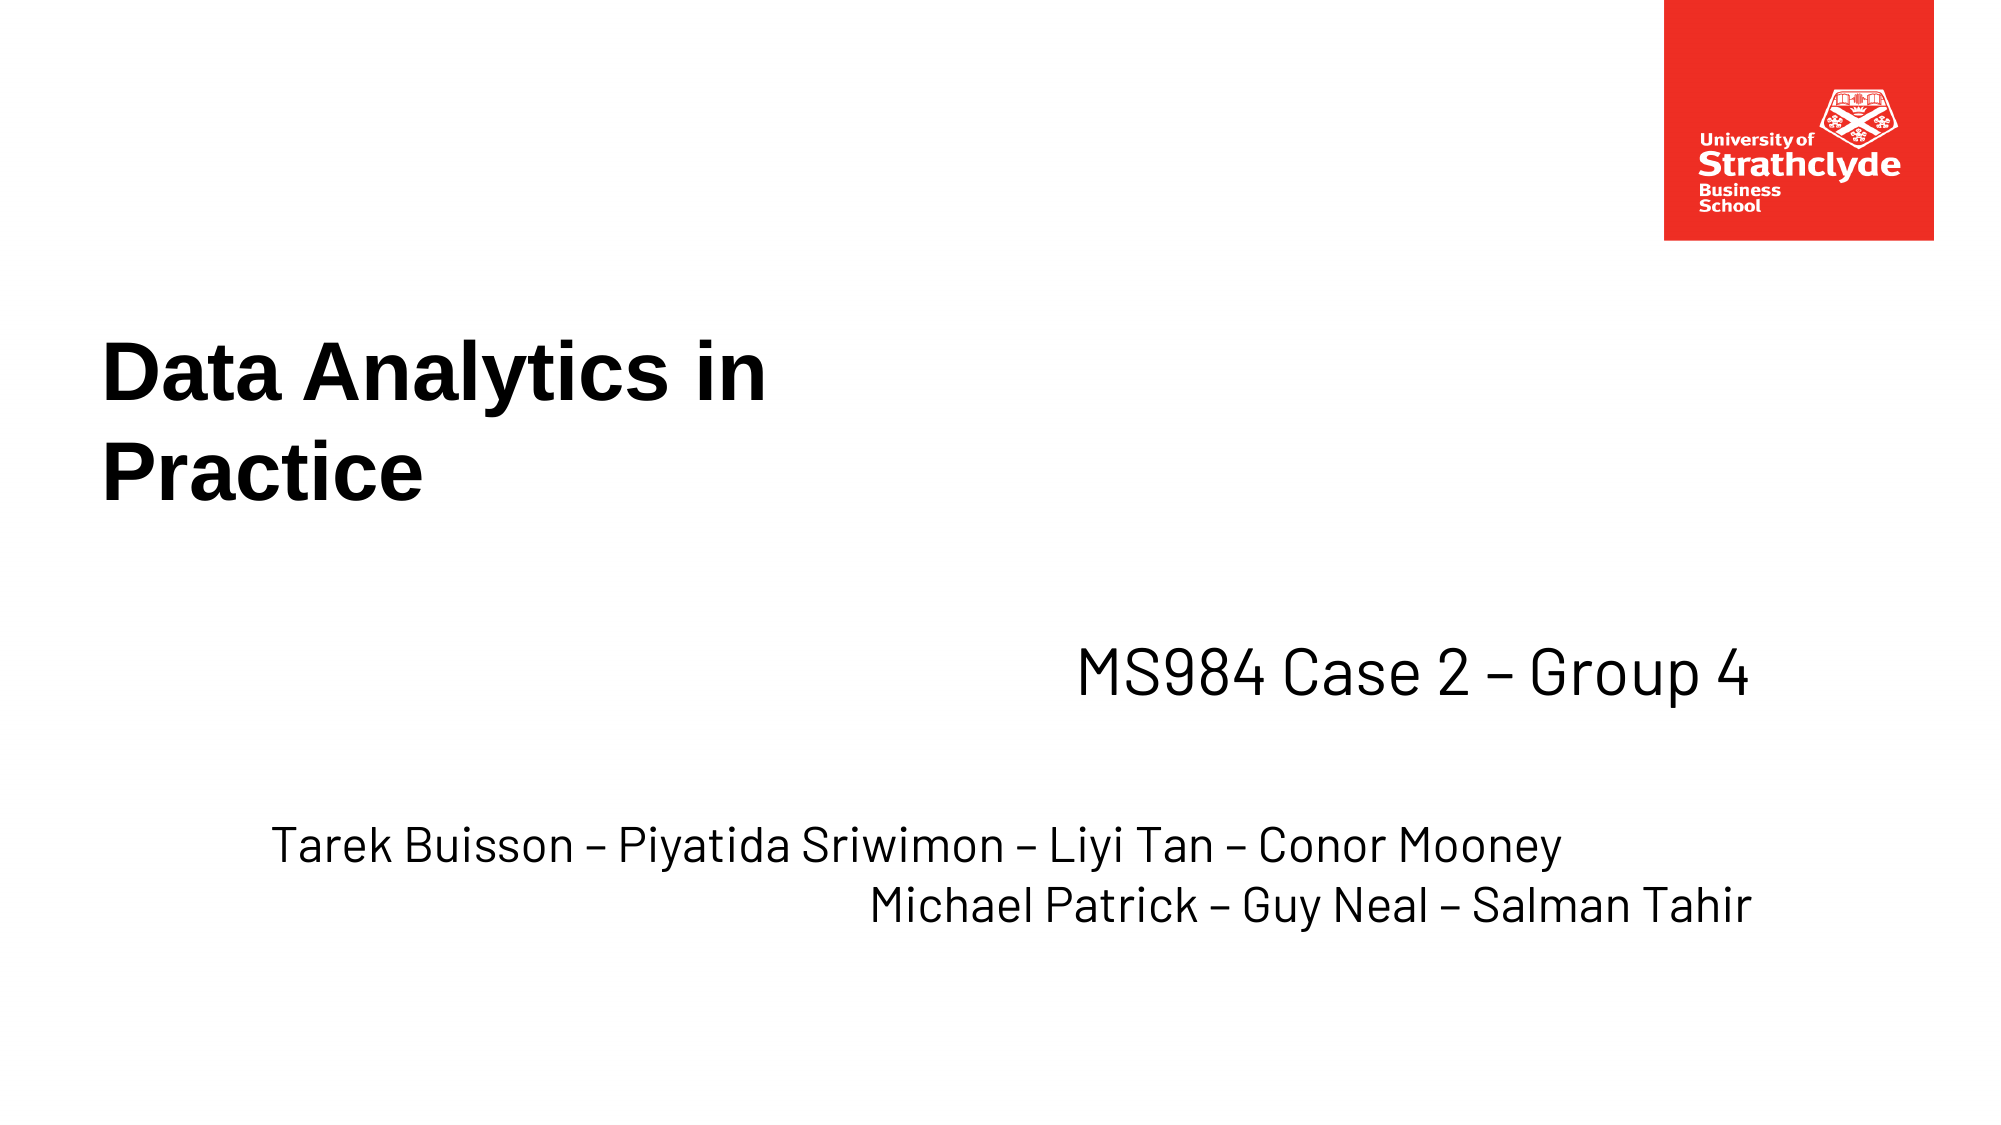

# Data Analytics in Practice
MS984 Case 2 – Group 4

Tarek Buisson – Piyatida Sriwimon – Liyi Tan – Conor Mooney                    Michael Patrick – Guy Neal – Salman Tahir